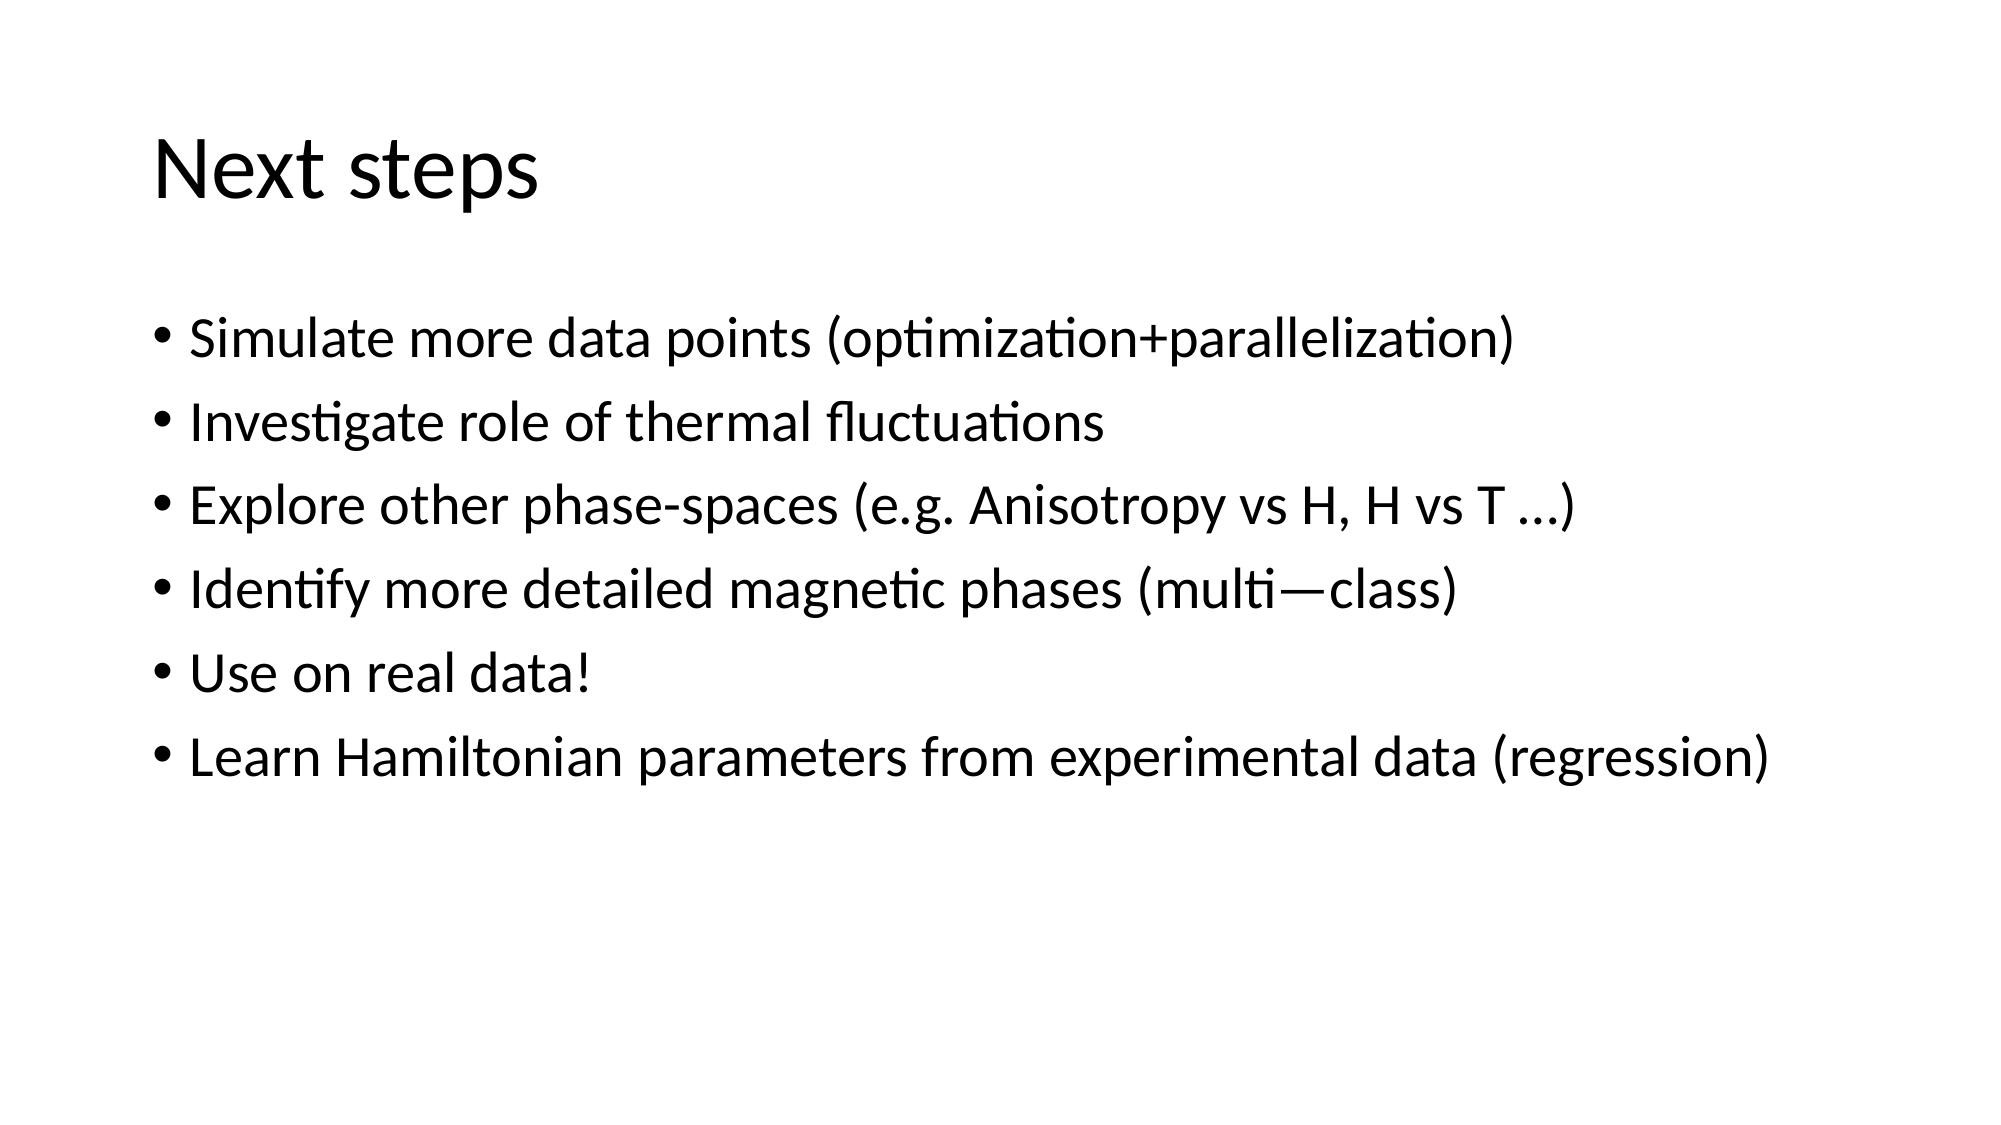

# Next steps
Simulate more data points (optimization+parallelization)
Investigate role of thermal fluctuations
Explore other phase-spaces (e.g. Anisotropy vs H, H vs T …)
Identify more detailed magnetic phases (multi—class)
Use on real data!
Learn Hamiltonian parameters from experimental data (regression)